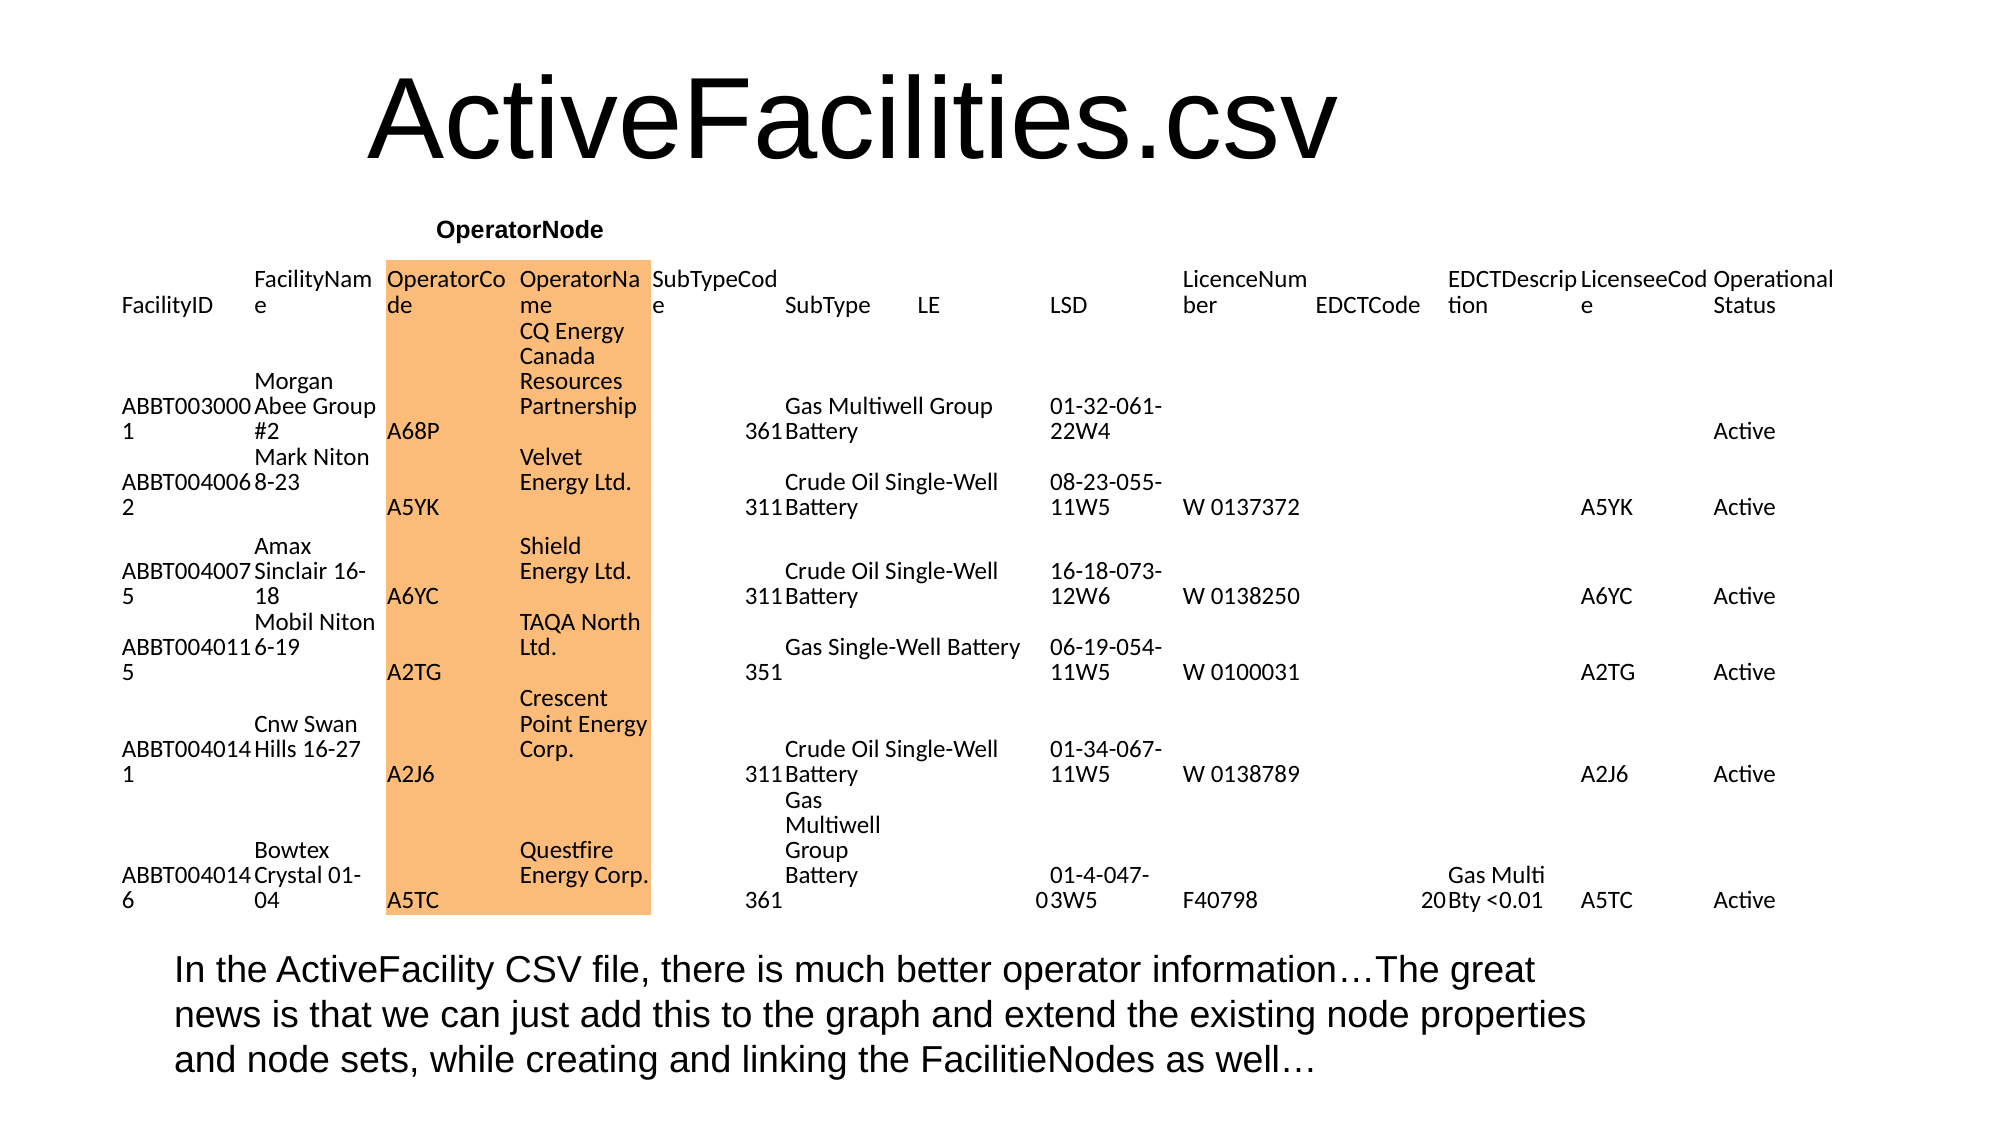

# ActiveFacilities.csv
OperatorNode
| FacilityID | FacilityName | OperatorCode | OperatorName | SubTypeCode | SubType | LE | LSD | LicenceNumber | EDCTCode | EDCTDescription | LicenseeCode | OperationalStatus |
| --- | --- | --- | --- | --- | --- | --- | --- | --- | --- | --- | --- | --- |
| ABBT0030001 | Morgan Abee Group #2 | A68P | CQ Energy Canada Resources Partnership | 361 | Gas Multiwell Group Battery |  | 01-32-061-22W4 |  |  |  |  | Active |
| ABBT0040062 | Mark Niton 8-23 | A5YK | Velvet Energy Ltd. | 311 | Crude Oil Single-Well Battery |  | 08-23-055-11W5 | W 0137372 |  |  | A5YK | Active |
| ABBT0040075 | Amax Sinclair 16-18 | A6YC | Shield Energy Ltd. | 311 | Crude Oil Single-Well Battery |  | 16-18-073-12W6 | W 0138250 |  |  | A6YC | Active |
| ABBT0040115 | Mobil Niton 6-19 | A2TG | TAQA North Ltd. | 351 | Gas Single-Well Battery |  | 06-19-054-11W5 | W 0100031 |  |  | A2TG | Active |
| ABBT0040141 | Cnw Swan Hills 16-27 | A2J6 | Crescent Point Energy Corp. | 311 | Crude Oil Single-Well Battery |  | 01-34-067-11W5 | W 0138789 |  |  | A2J6 | Active |
| ABBT0040146 | Bowtex Crystal 01-04 | A5TC | Questfire Energy Corp. | 361 | Gas Multiwell Group Battery | 0 | 01-4-047-3W5 | F40798 | 20 | Gas Multi Bty <0.01 | A5TC | Active |
In the ActiveFacility CSV file, there is much better operator information…The great news is that we can just add this to the graph and extend the existing node properties and node sets, while creating and linking the FacilitieNodes as well…